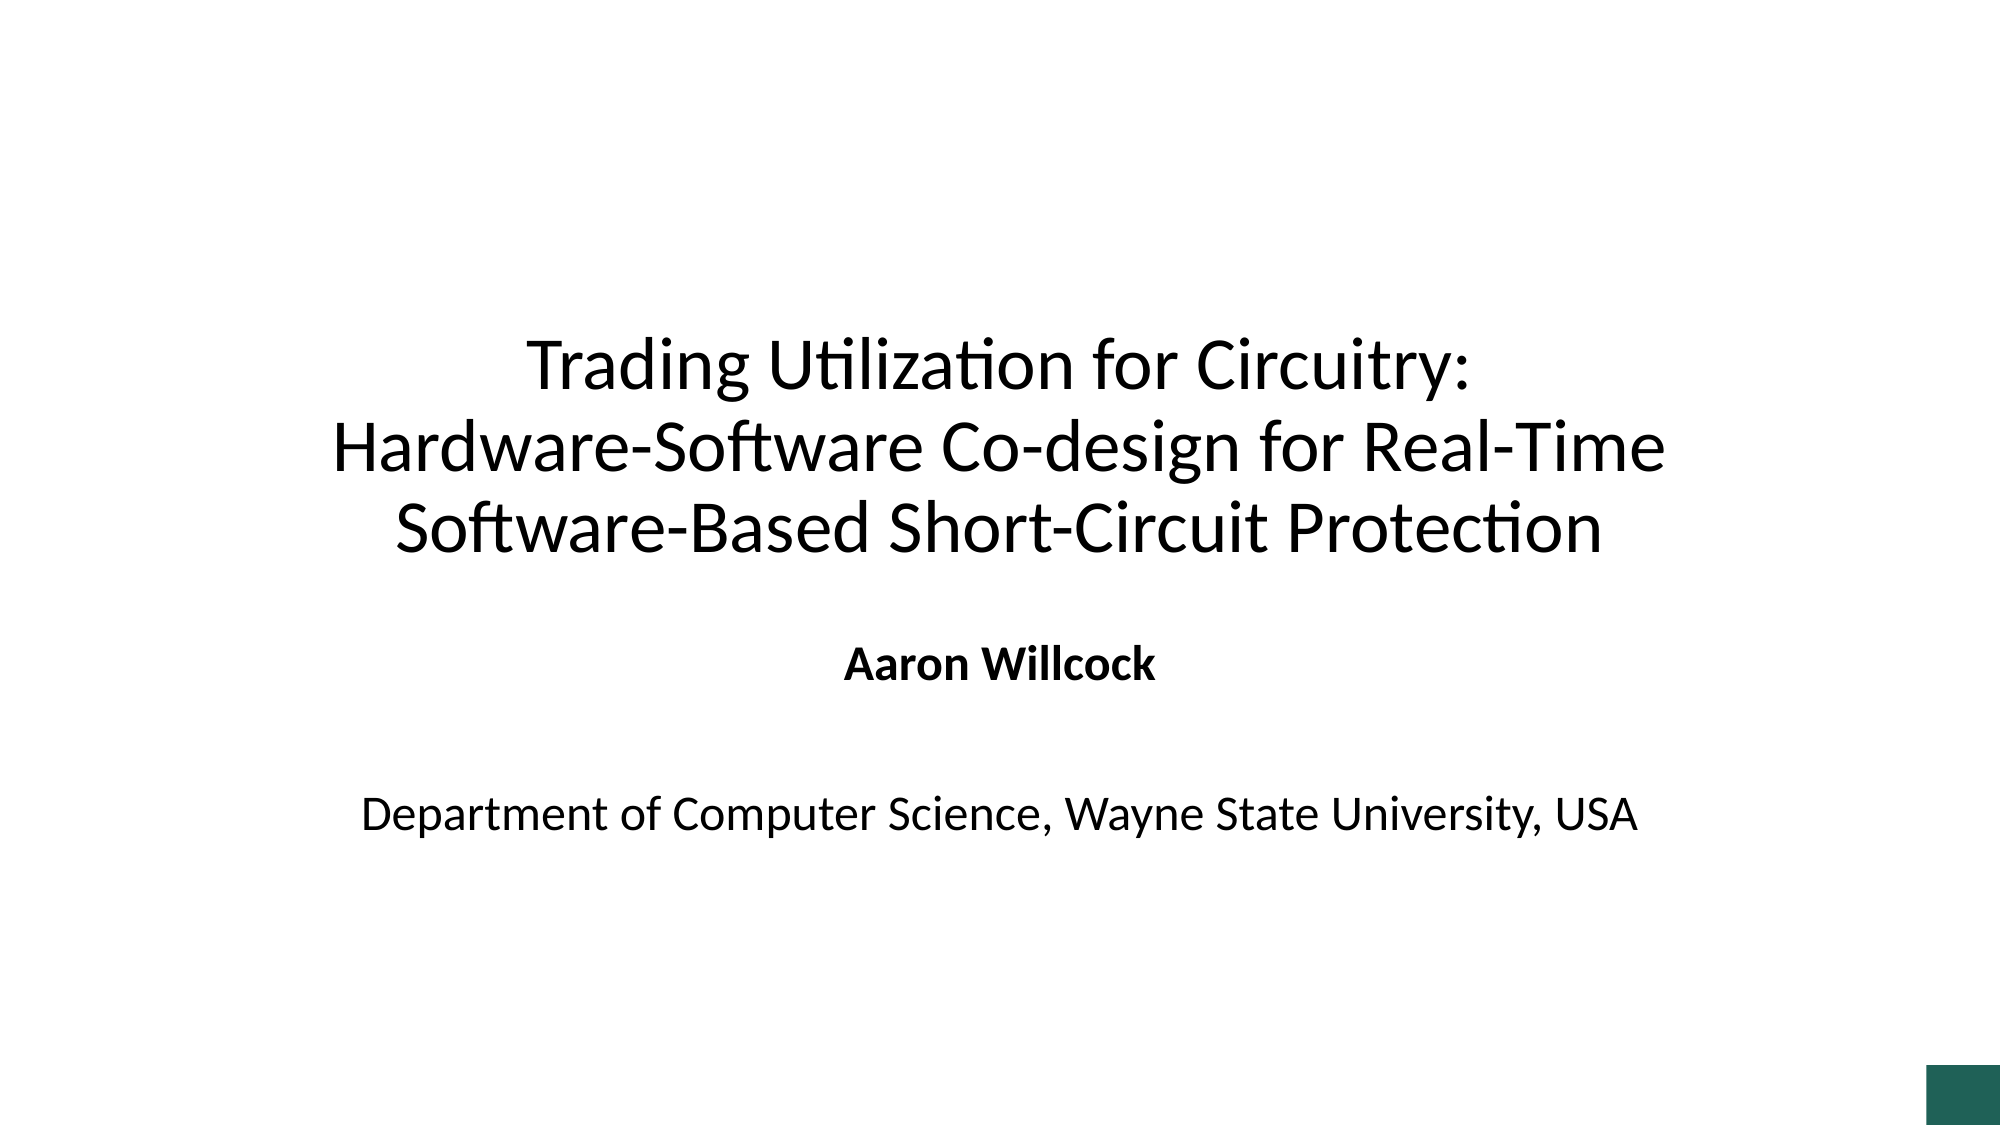

# Trading Utilization for Circuitry: Hardware-Software Co-design for Real-Time Software-Based Short-Circuit Protection
Aaron Willcock

Department of Computer Science, Wayne State University, USA